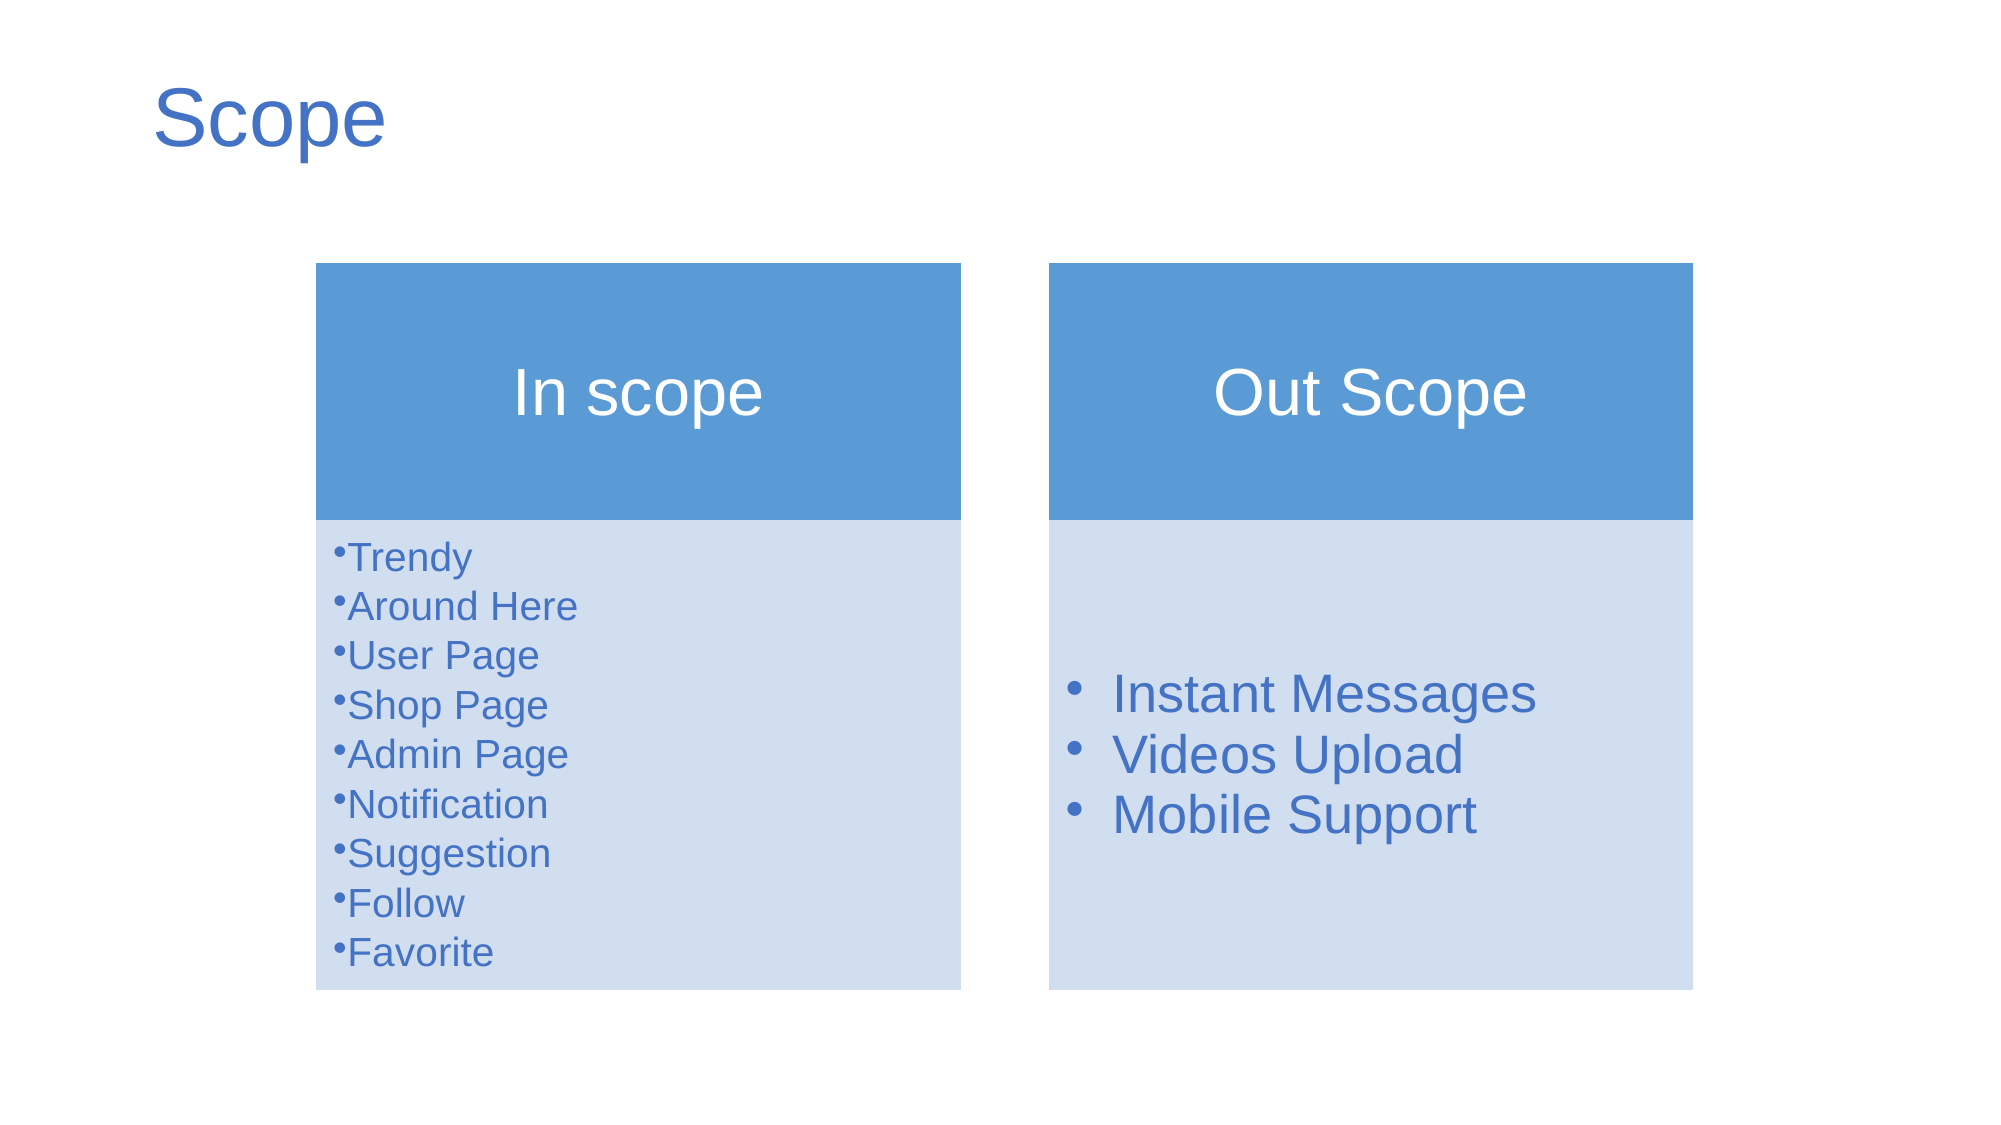

# Scope
In scope
Trendy
Around Here
Out Scope
Instant Messages
Videos Upload
User Page
Shop Page
Admin Page
Notification
Suggestion
Follow
Favorite
Mobile Support
In scope